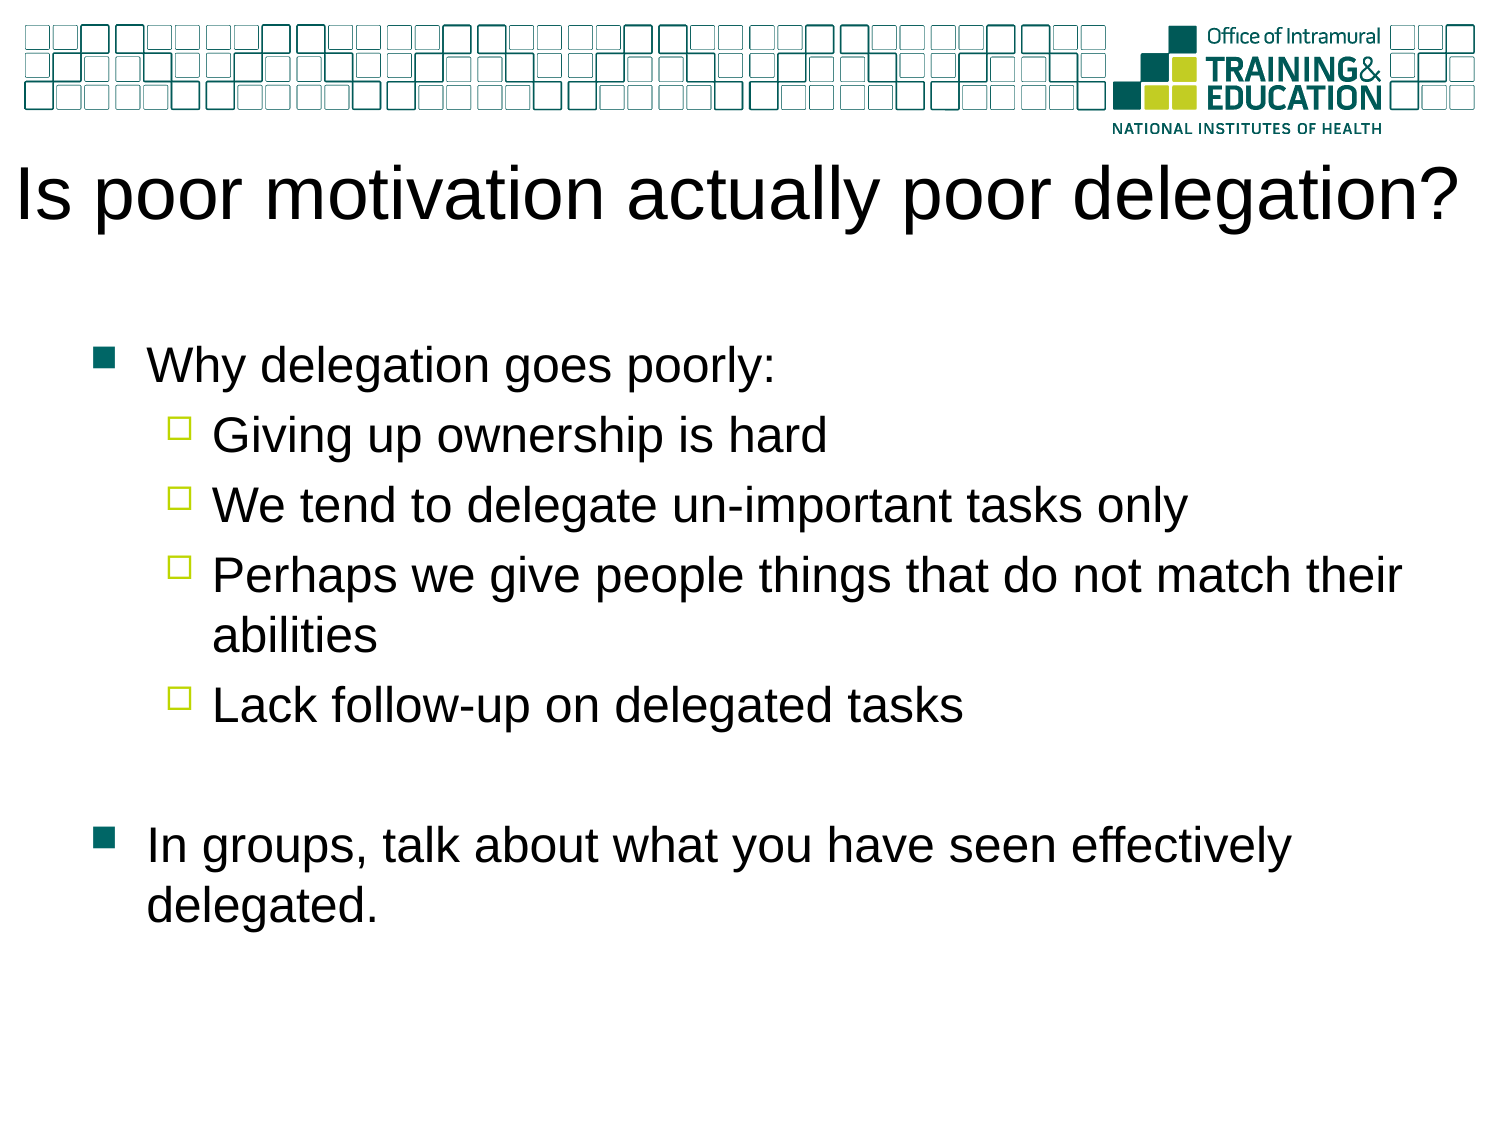

# Is poor motivation actually poor delegation?
Why delegation goes poorly:
Giving up ownership is hard
We tend to delegate un-important tasks only
Perhaps we give people things that do not match their abilities
Lack follow-up on delegated tasks

In groups, talk about what you have seen effectively delegated.